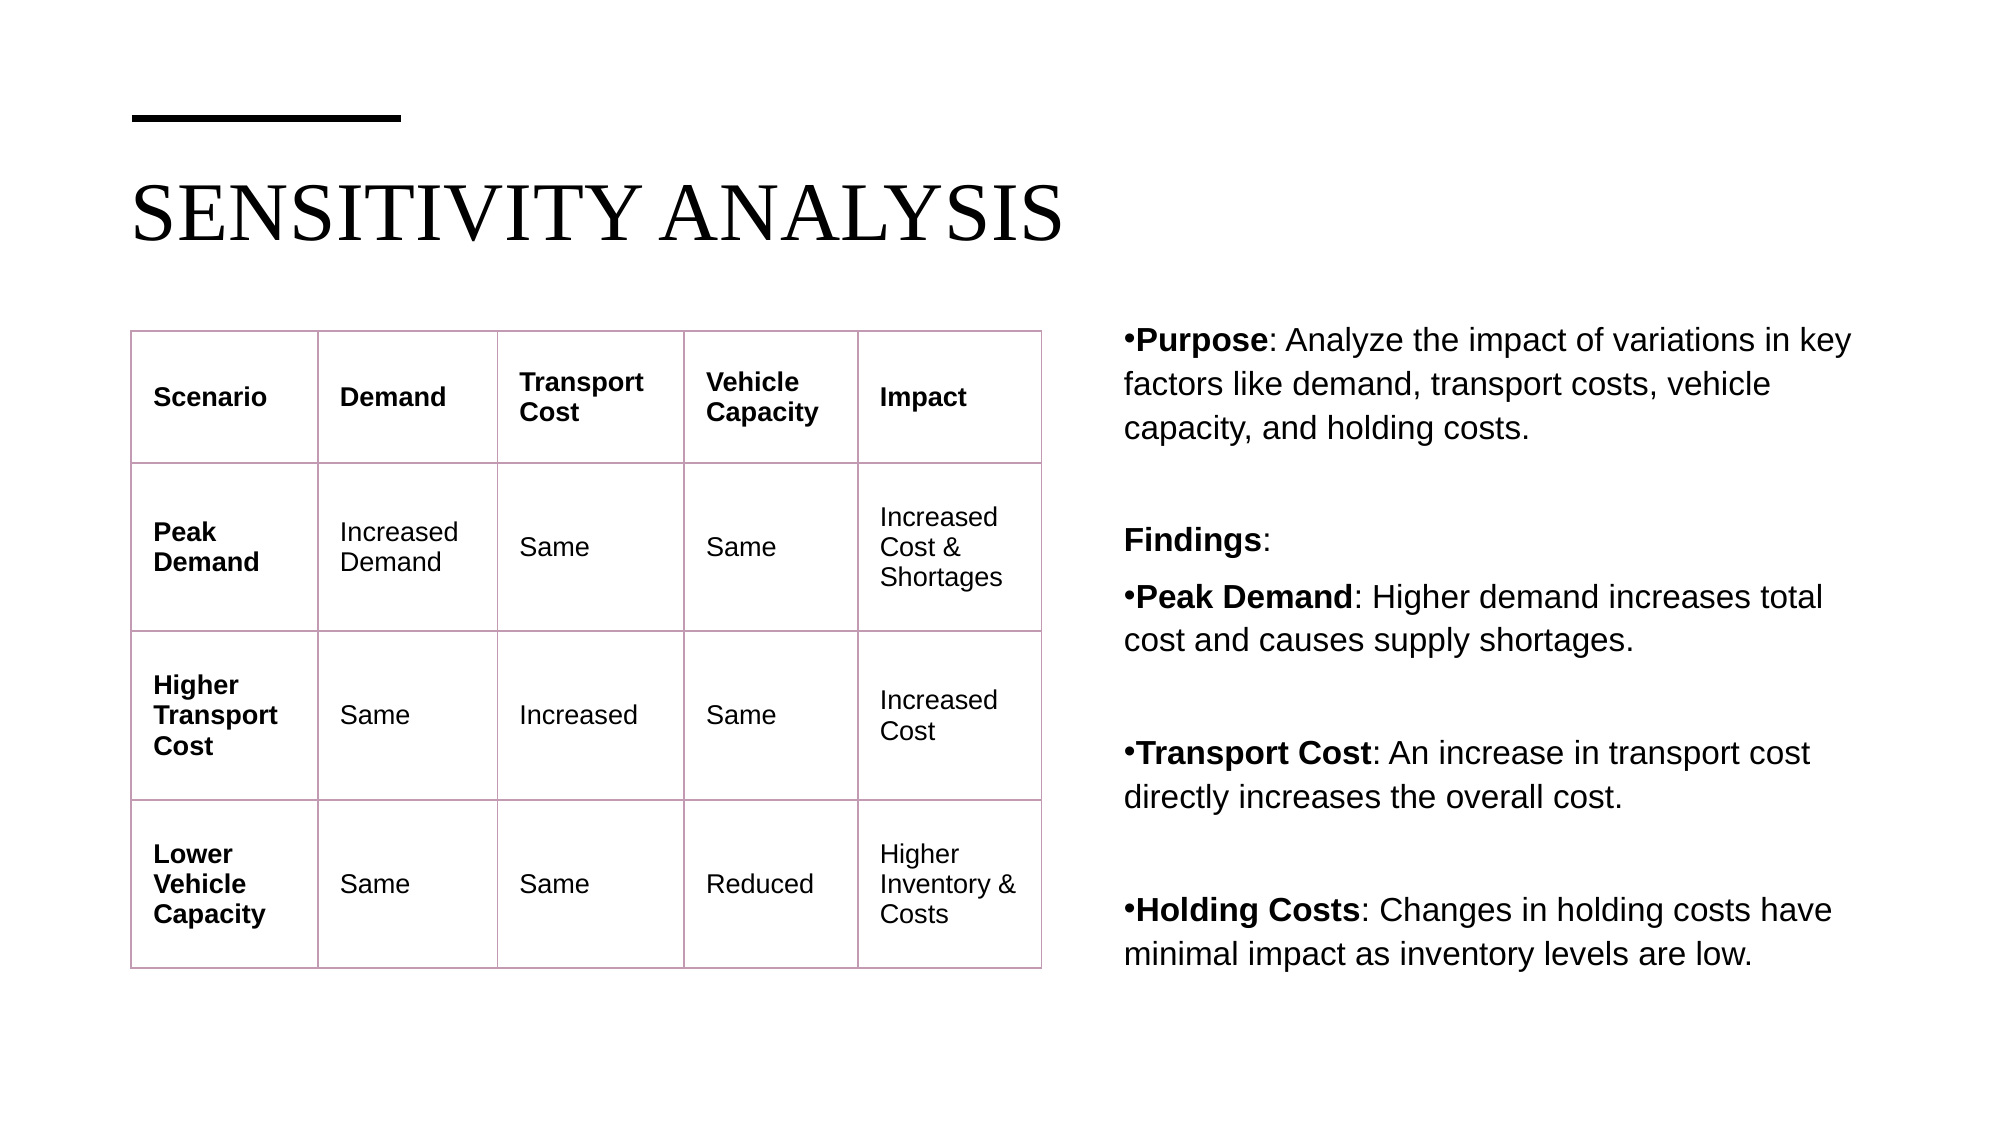

# Sensitivity Analysis
Purpose: Analyze the impact of variations in key factors like demand, transport costs, vehicle capacity, and holding costs.

Findings:
Peak Demand: Higher demand increases total cost and causes supply shortages.

Transport Cost: An increase in transport cost directly increases the overall cost.

Holding Costs: Changes in holding costs have minimal impact as inventory levels are low.

| Scenario | Demand | Transport Cost | Vehicle Capacity | Impact |
| --- | --- | --- | --- | --- |
| Peak Demand | Increased Demand | Same | Same | Increased Cost & Shortages |
| Higher Transport Cost | Same | Increased | Same | Increased Cost |
| Lower Vehicle Capacity | Same | Same | Reduced | Higher Inventory & Costs |